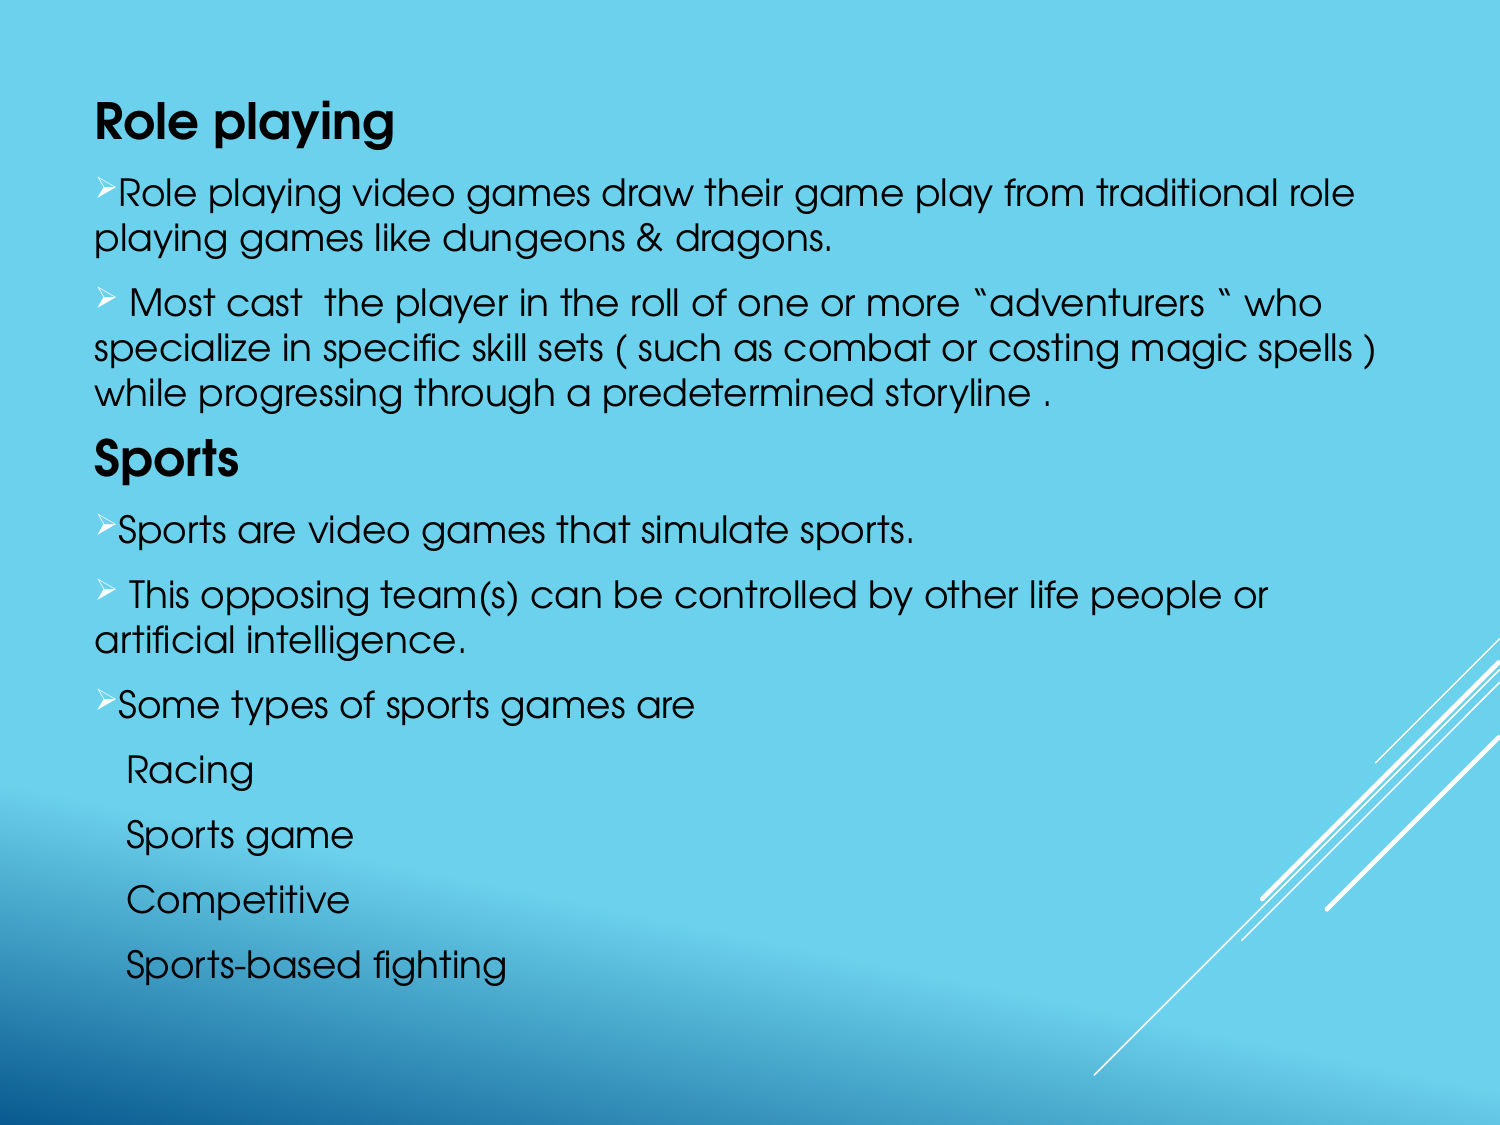

Role playing
Role playing video games draw their game play from traditional role playing games like dungeons & dragons.
 Most cast  the player in the roll of one or more “adventurers “ who specialize in specific skill sets ( such as combat or costing magic spells ) while progressing through a predetermined storyline .
Sports
Sports are video games that simulate sports.
 This opposing team(s) can be controlled by other life people or artificial intelligence.
Some types of sports games are
   Racing
   Sports game
   Competitive
   Sports-based fighting